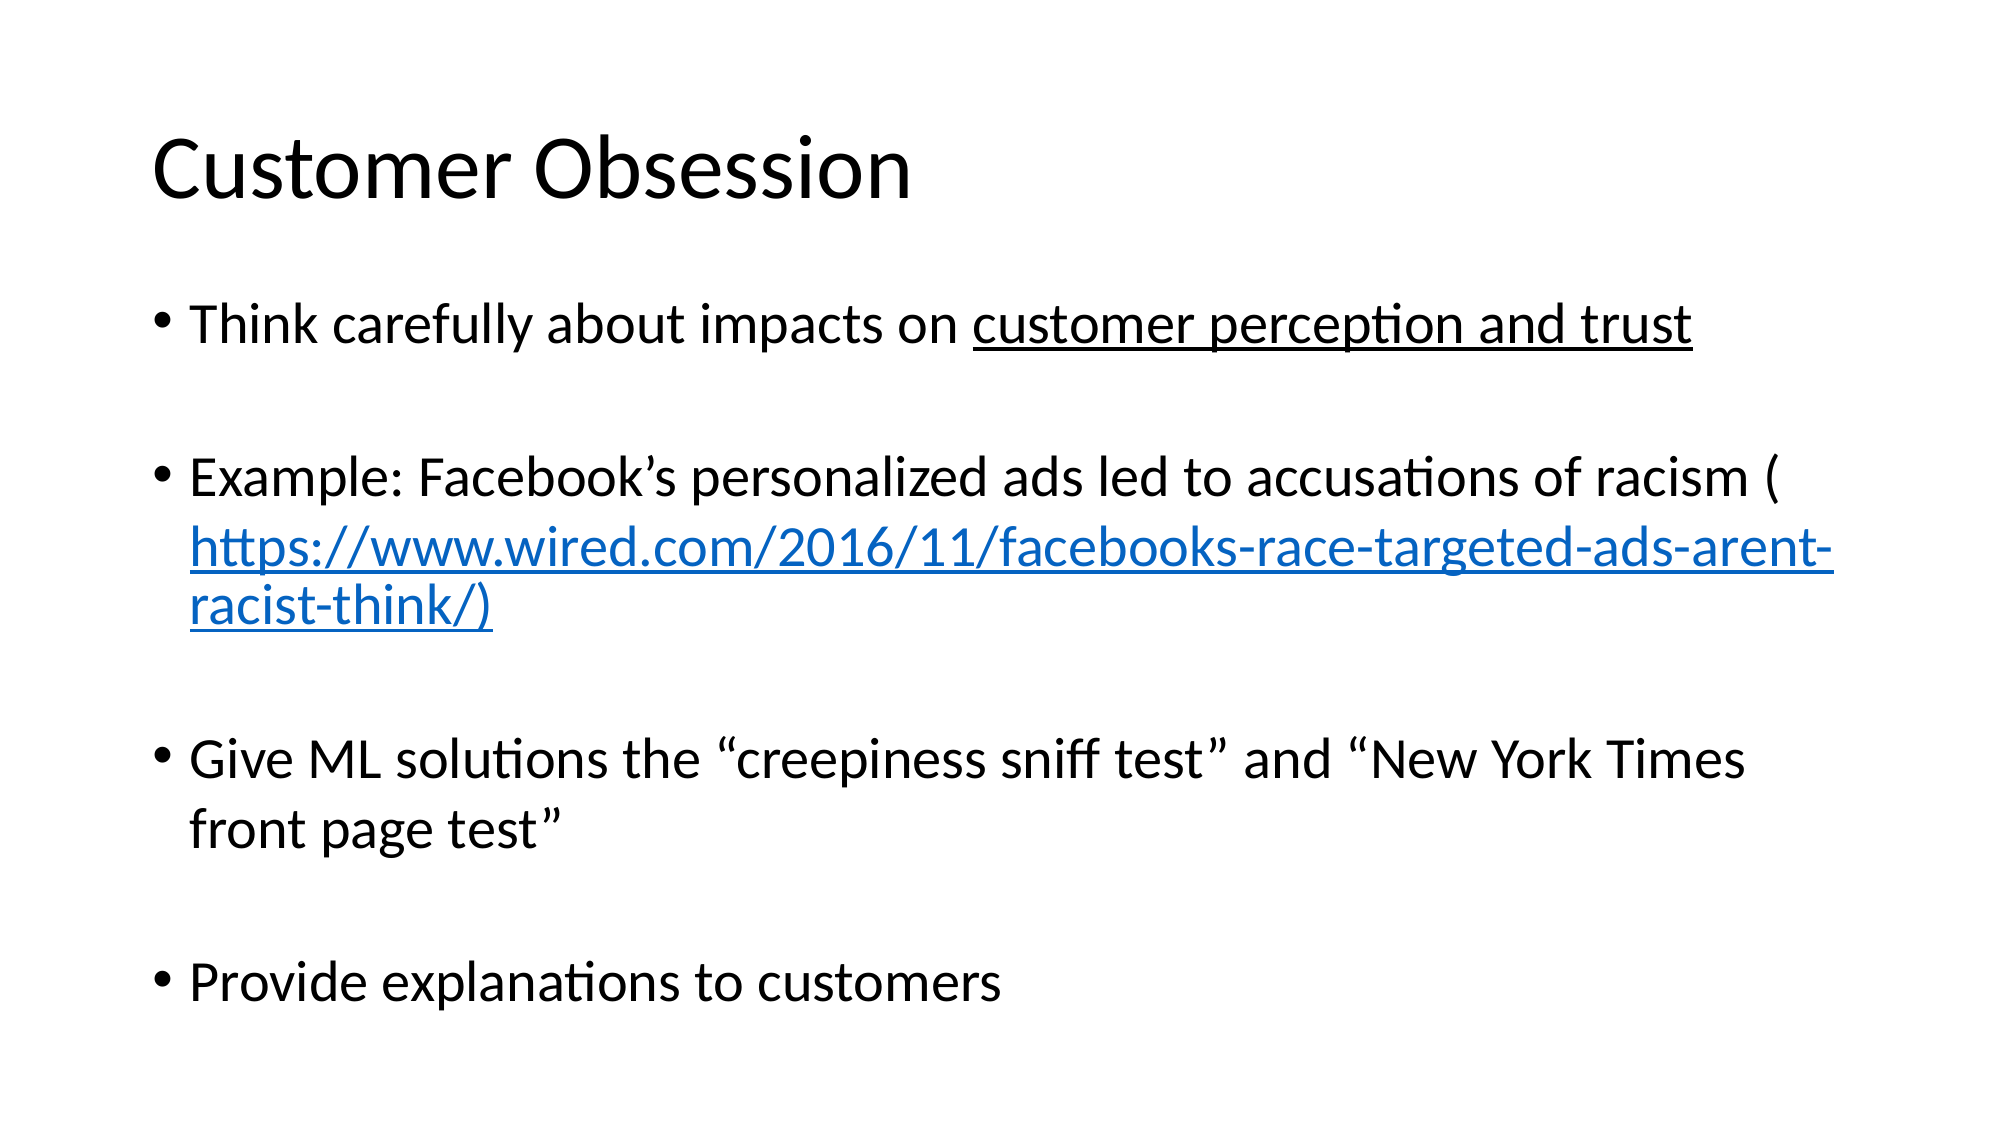

# Customer Obsession
Think carefully about impacts on customer perception and trust
Example: Facebook’s personalized ads led to accusations of racism (https://www.wired.com/2016/11/facebooks-race-targeted-ads-arent-racist-think/)
Give ML solutions the “creepiness sniff test” and “New York Times front page test”
Provide explanations to customers